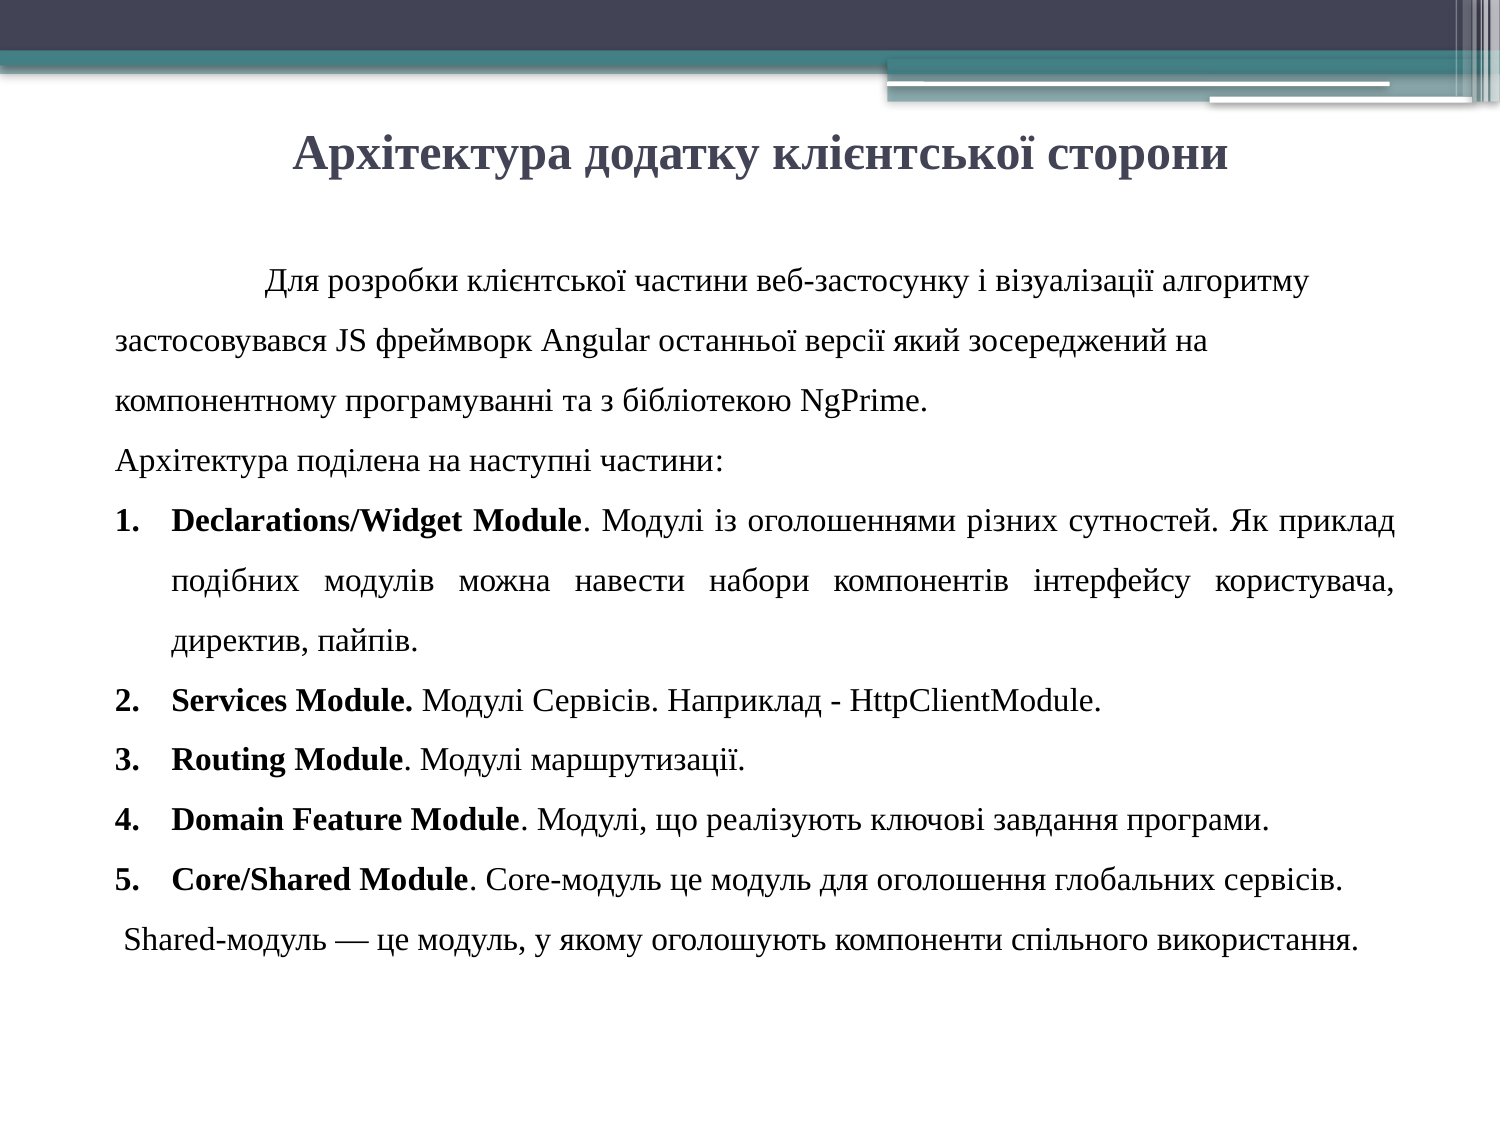

# Архітектура додатку клієнтської сторони

	Для розробки клієнтської частини веб-застосунку і візуалізації алгоритму застосовувався JS фреймворк Angular останньої версії який зосереджений на компонентному програмуванні та з бібліотекою NgPrime.
Архітектура поділена на наступні частини:
Declarations/Widget Module. Модулі із оголошеннями різних сутностей. Як приклад подібних модулів можна навести набори компонентів інтерфейсу користувача, директив, пайпів.
Services Module. Модулі Сервісів. Наприклад - HttpClientModule.
Routing Module. Модулі маршрутизації.
Domain Feature Module. Модулі, що реалізують ключові завдання програми.
Core/Shared Module. Core-модуль це модуль для оголошення глобальних сервісів.
 Shared-модуль — це модуль, у якому оголошують компоненти спільного використання.